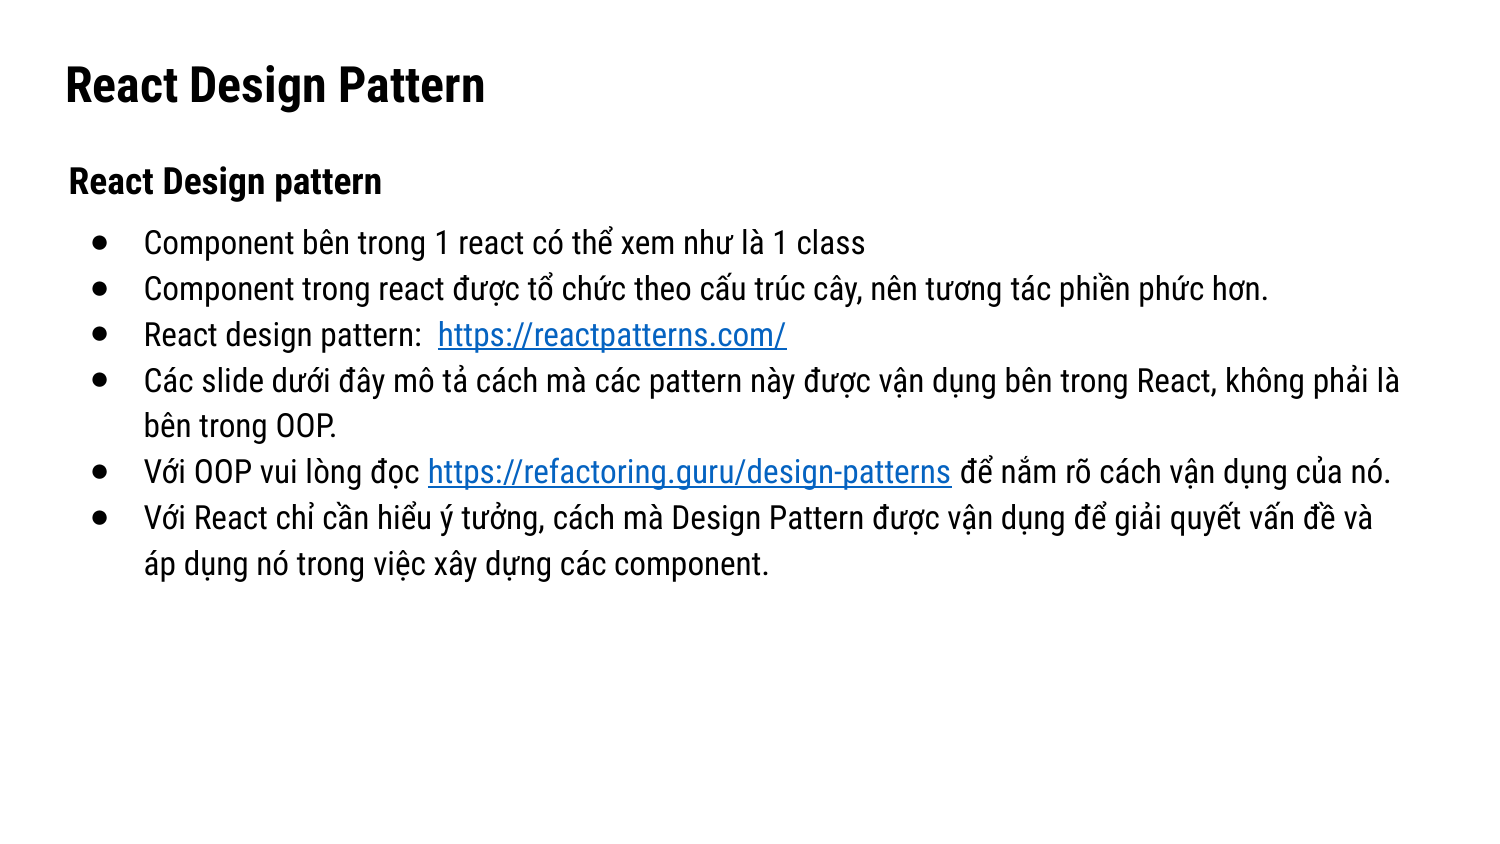

# React Design Pattern
React Design pattern
Component bên trong 1 react có thể xem như là 1 class
Component trong react được tổ chức theo cấu trúc cây, nên tương tác phiền phức hơn.
React design pattern:  https://reactpatterns.com/
Các slide dưới đây mô tả cách mà các pattern này được vận dụng bên trong React, không phải là bên trong OOP.
Với OOP vui lòng đọc https://refactoring.guru/design-patterns để nắm rõ cách vận dụng của nó.
Với React chỉ cần hiểu ý tưởng, cách mà Design Pattern được vận dụng để giải quyết vấn đề và áp dụng nó trong việc xây dựng các component.